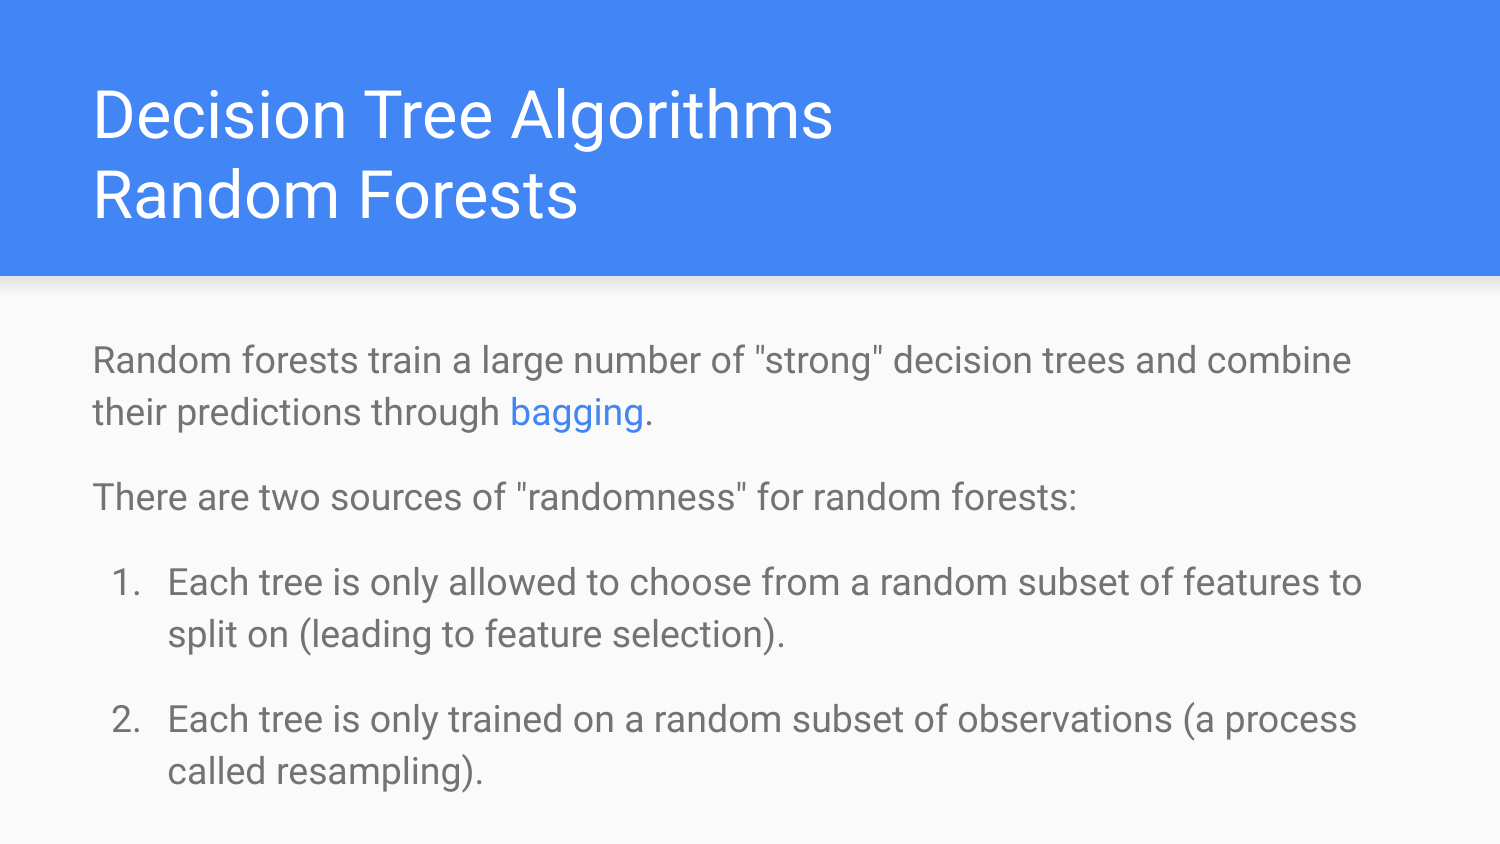

# Decision Tree Algorithms
Random Forests
Random forests train a large number of "strong" decision trees and combine their predictions through bagging.
There are two sources of "randomness" for random forests:
Each tree is only allowed to choose from a random subset of features to split on (leading to feature selection).
Each tree is only trained on a random subset of observations (a process called resampling).